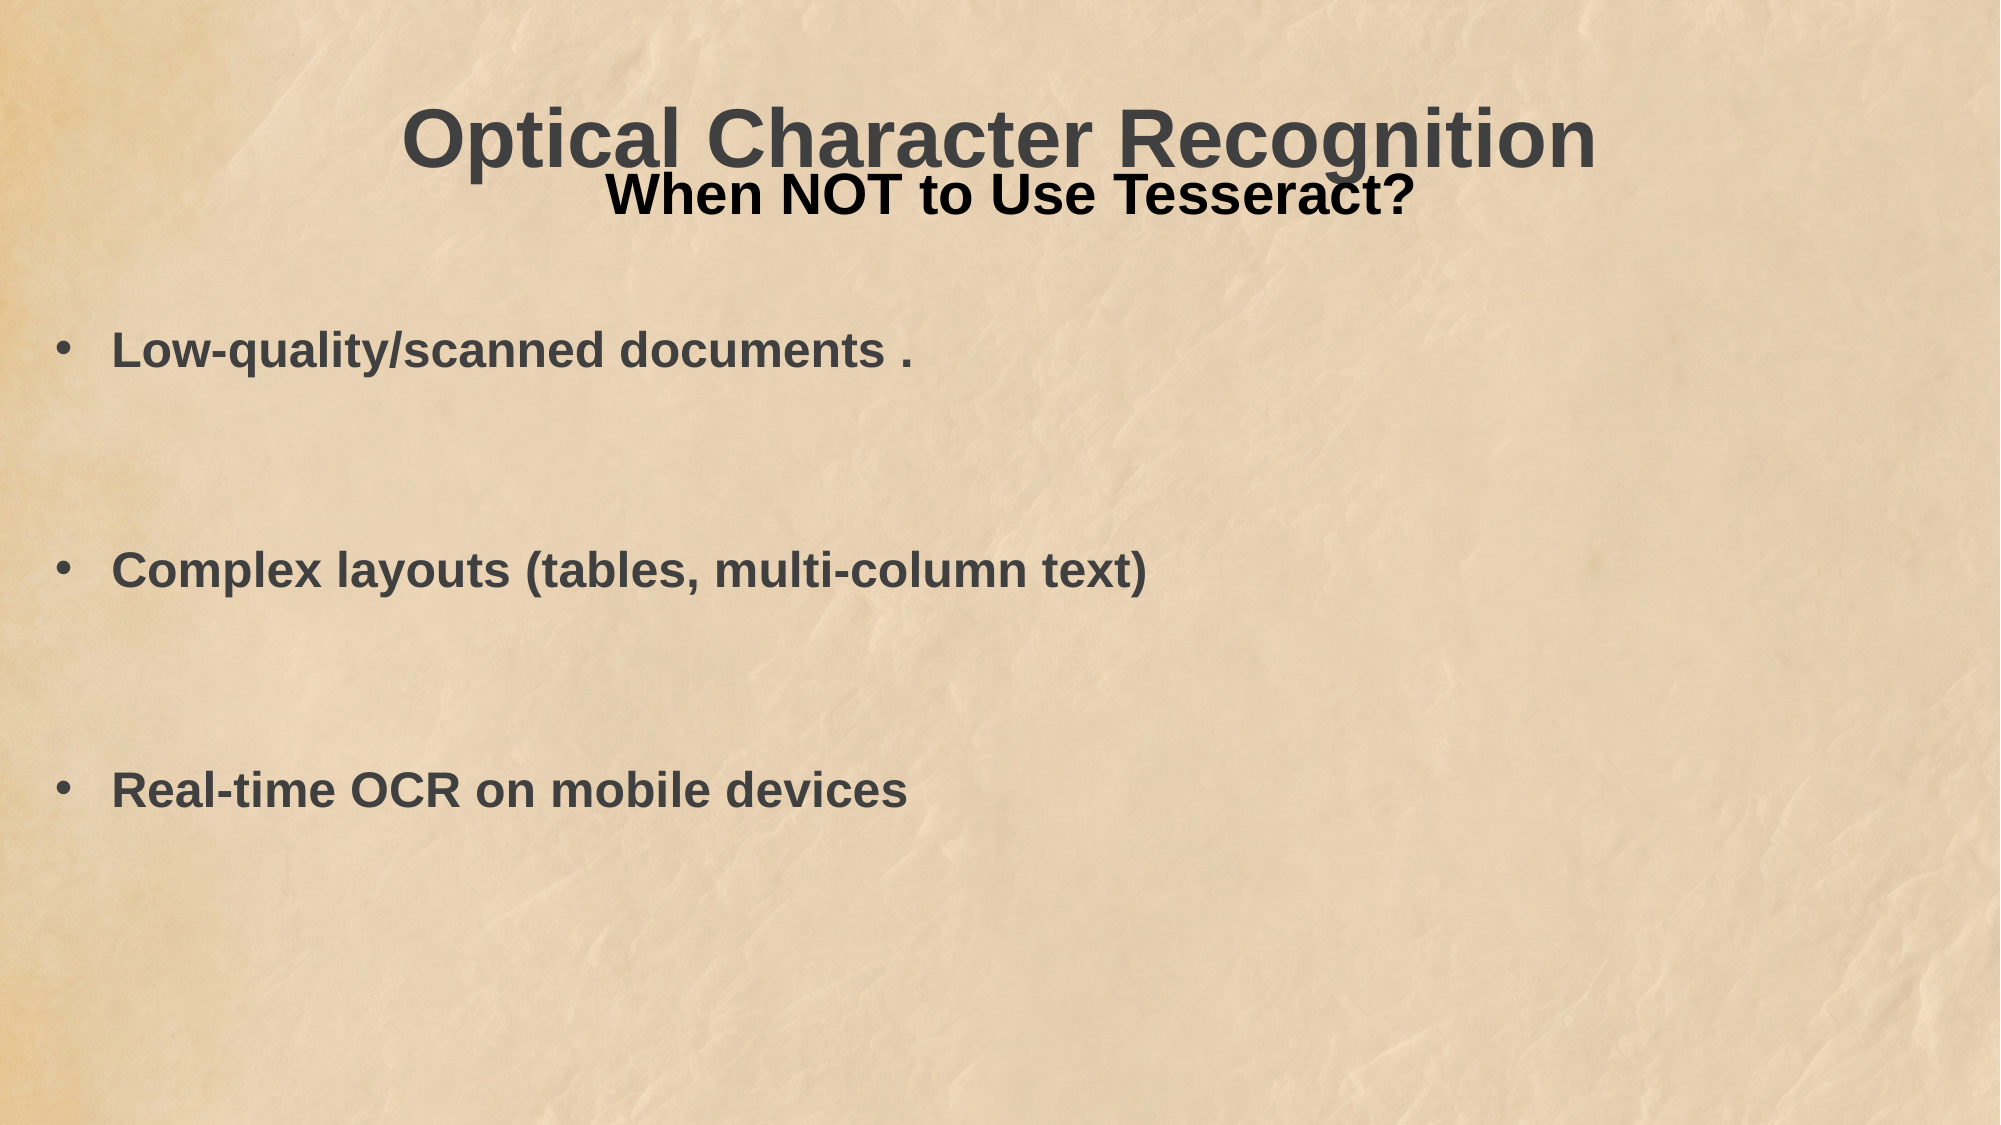

Optical Character Recognition
When NOT to Use Tesseract?
Low-quality/scanned documents .

Complex layouts (tables, multi-column text)

Real-time OCR on mobile devices